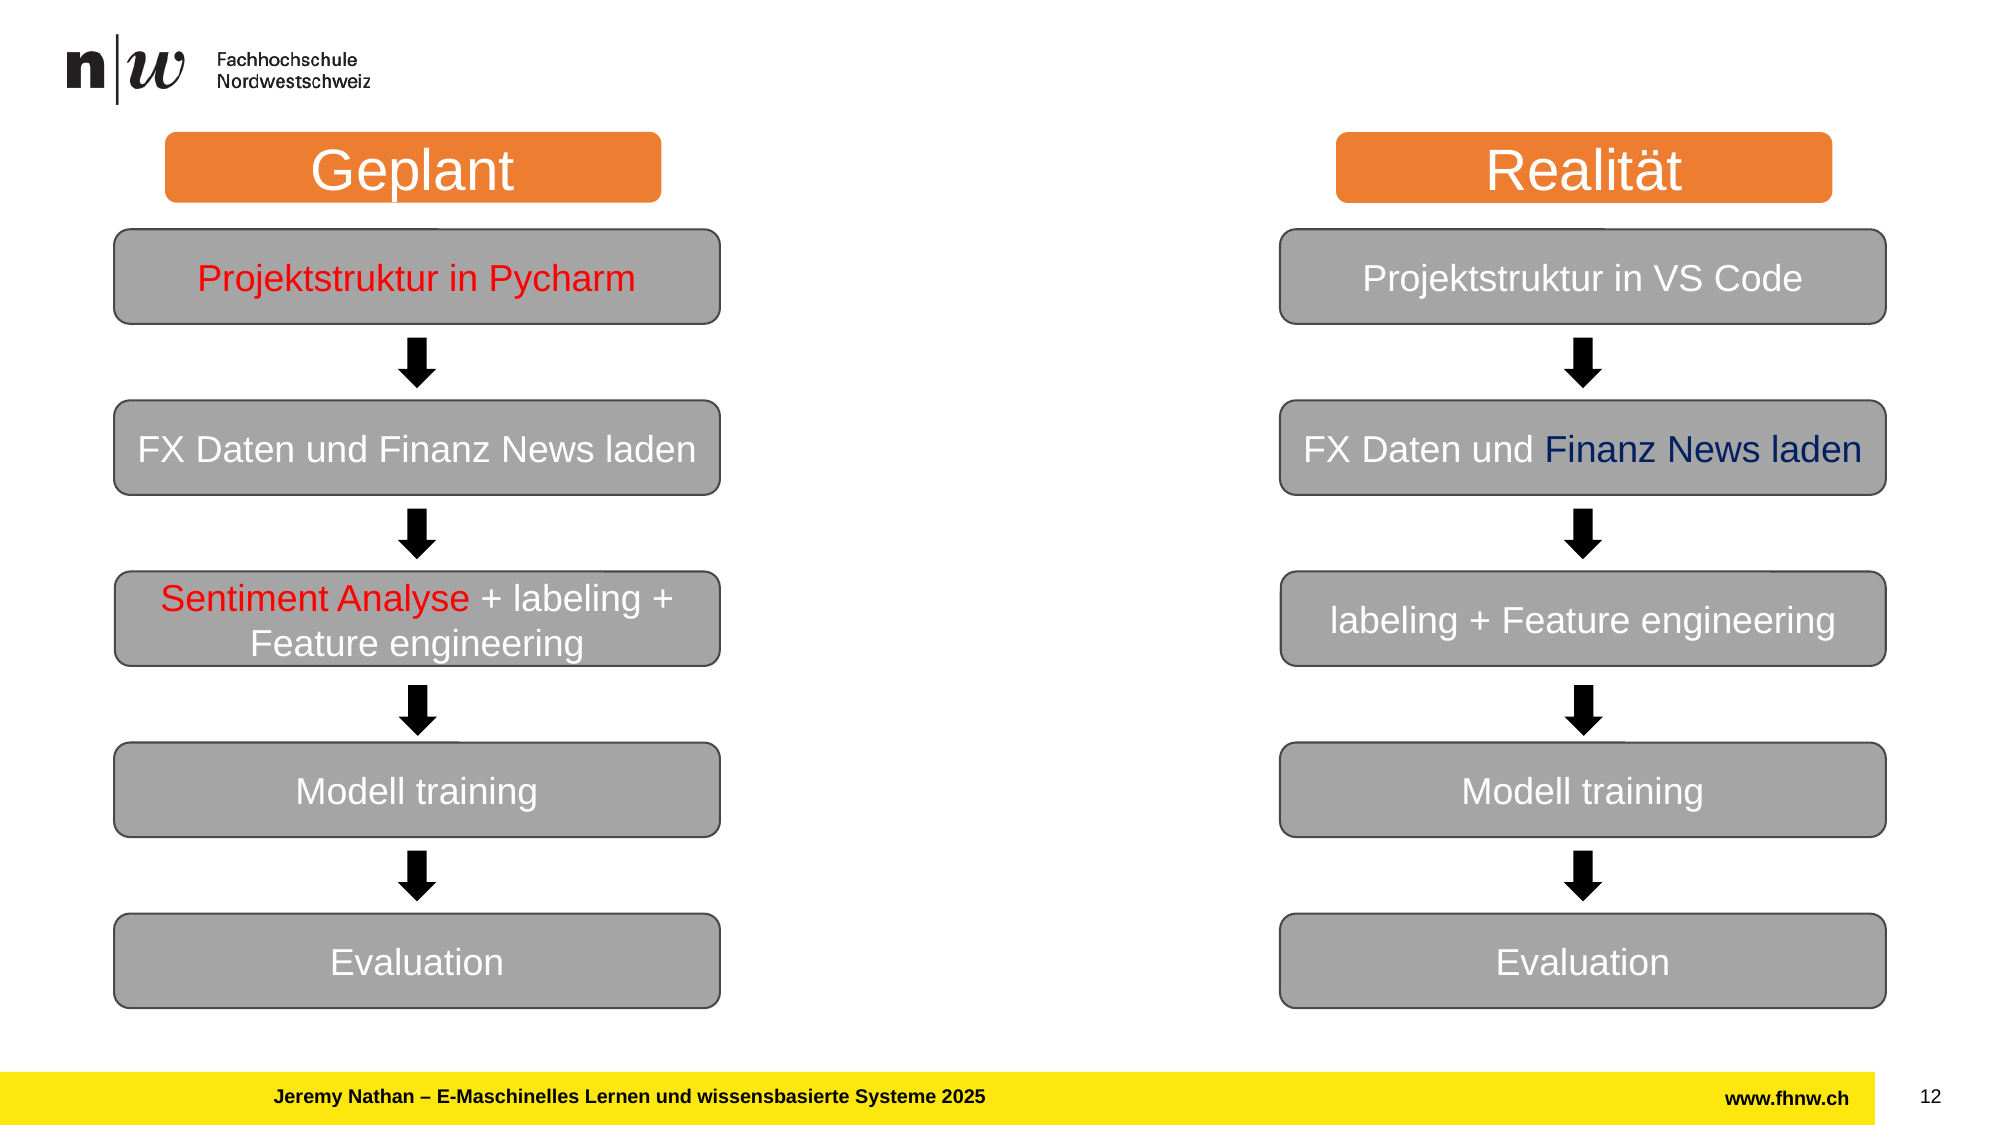

Geplant
Realität
Projektstruktur in Pycharm
Projektstruktur in VS Code

FX Daten und Finanz News laden
FX Daten und Finanz News laden

Sentiment Analyse + labeling + Feature engineering
labeling + Feature engineering

Modell training
Modell training

Evaluation
Evaluation
Jeremy Nathan – E-Maschinelles Lernen und wissensbasierte Systeme 2025
12